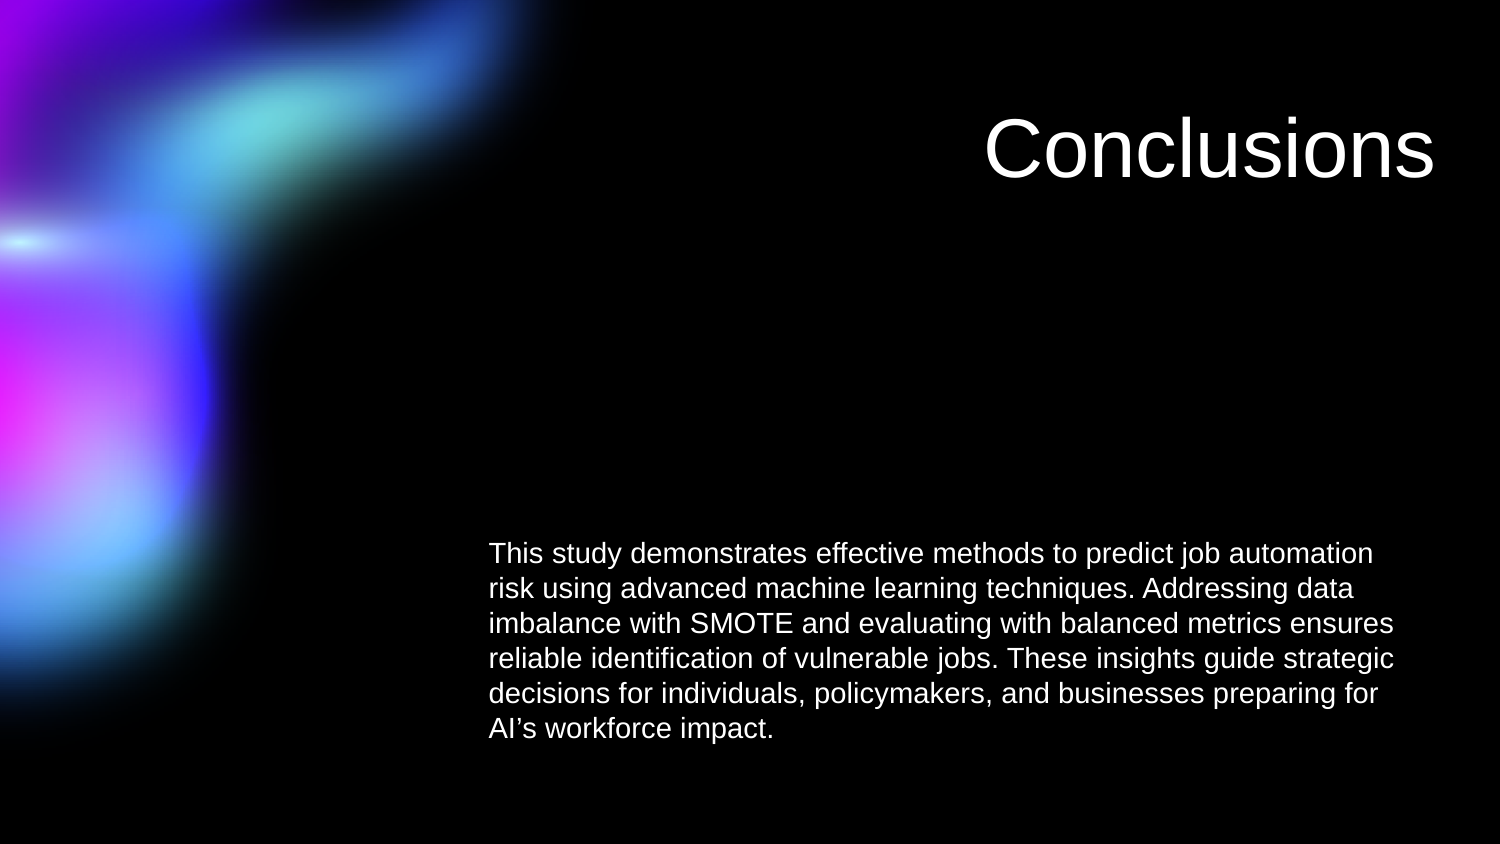

# Conclusions
This study demonstrates effective methods to predict job automation risk using advanced machine learning techniques. Addressing data imbalance with SMOTE and evaluating with balanced metrics ensures reliable identification of vulnerable jobs. These insights guide strategic decisions for individuals, policymakers, and businesses preparing for AI’s workforce impact.